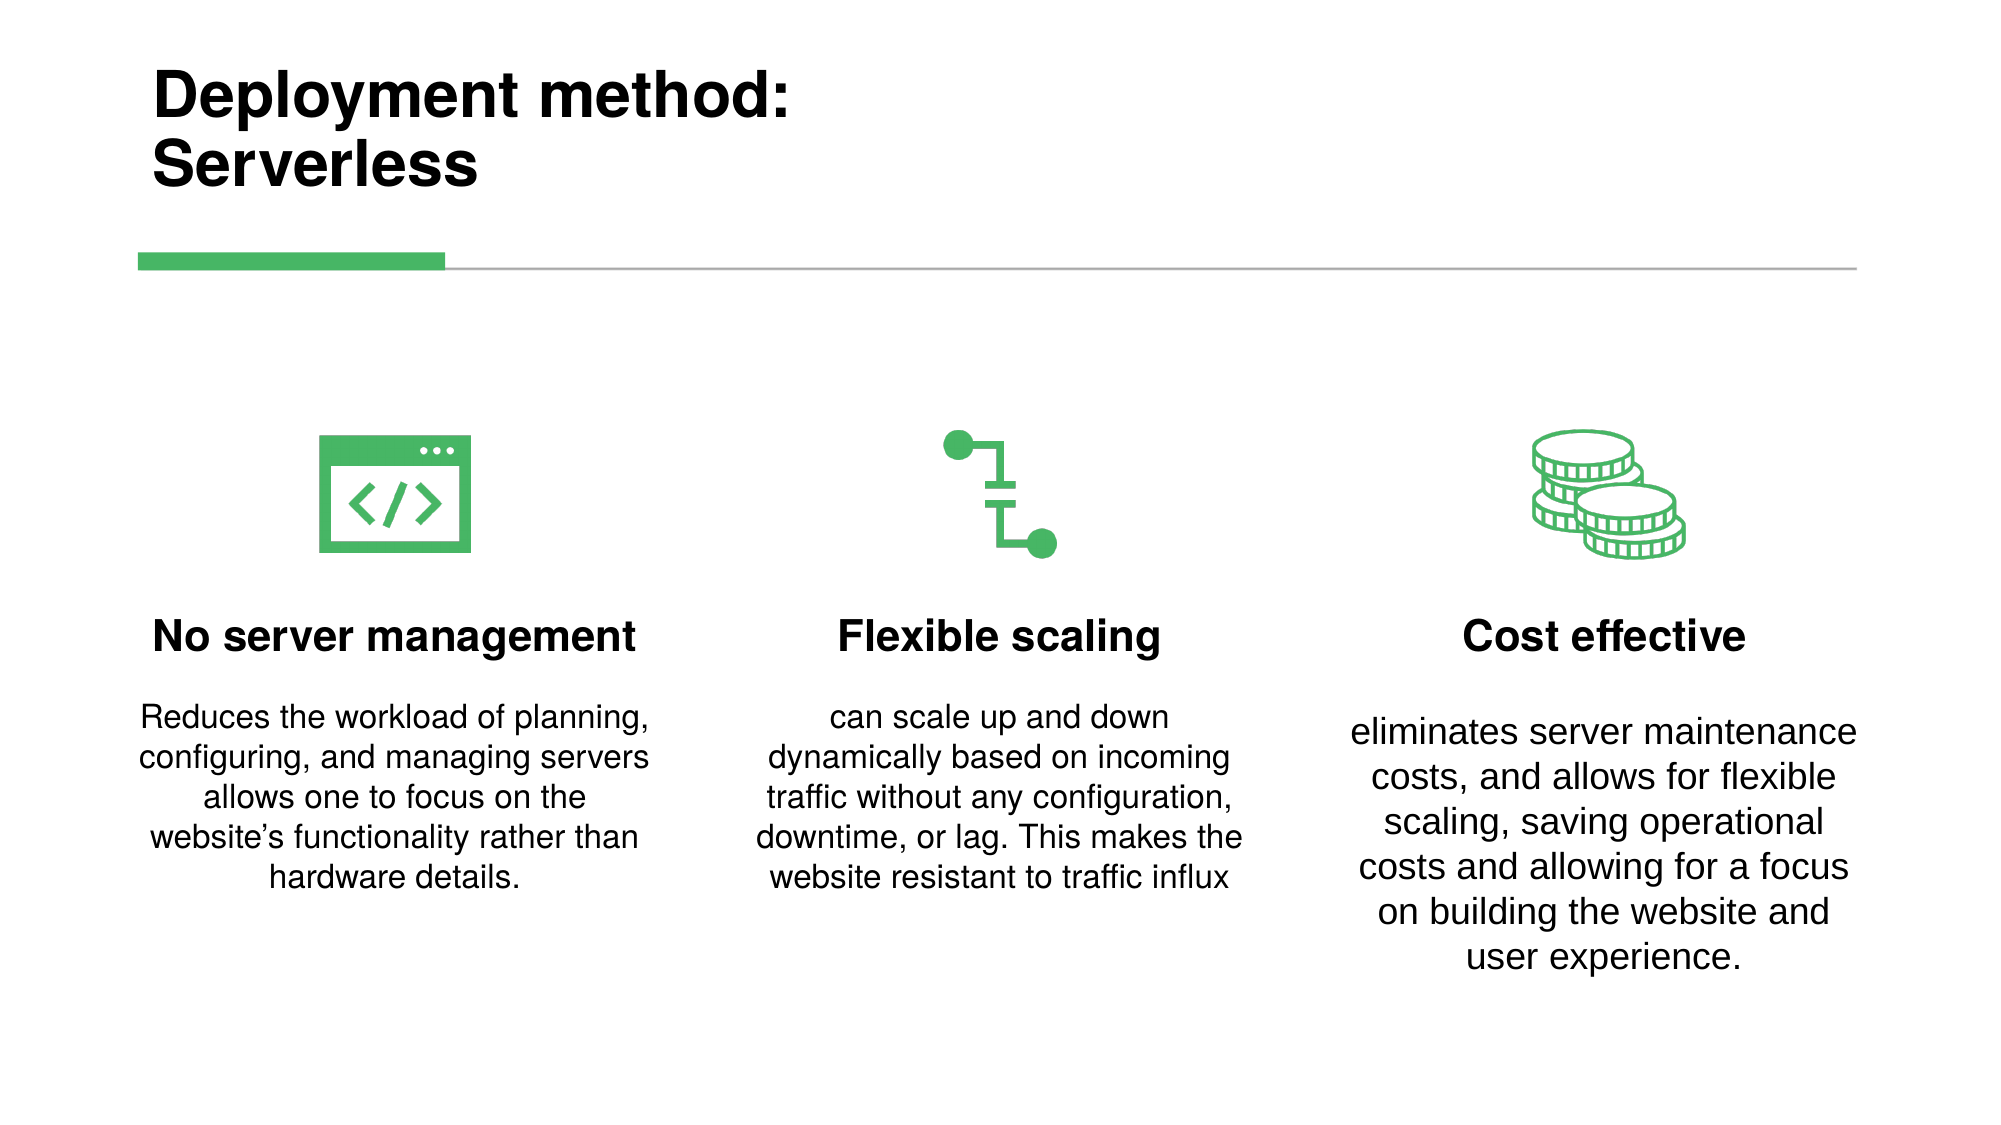

# Deployment method: Serverless

No server management
Reduces the workload of planning, configuring, and managing servers allows one to focus on the website’s functionality rather than hardware details.
Flexible scaling
can scale up and down dynamically based on incoming traffic without any configuration, downtime, or lag. This makes the website resistant to traffic influx
Cost effective

eliminates server maintenance costs, and allows for flexible scaling, saving operational costs and allowing for a focus on building the website and user experience.